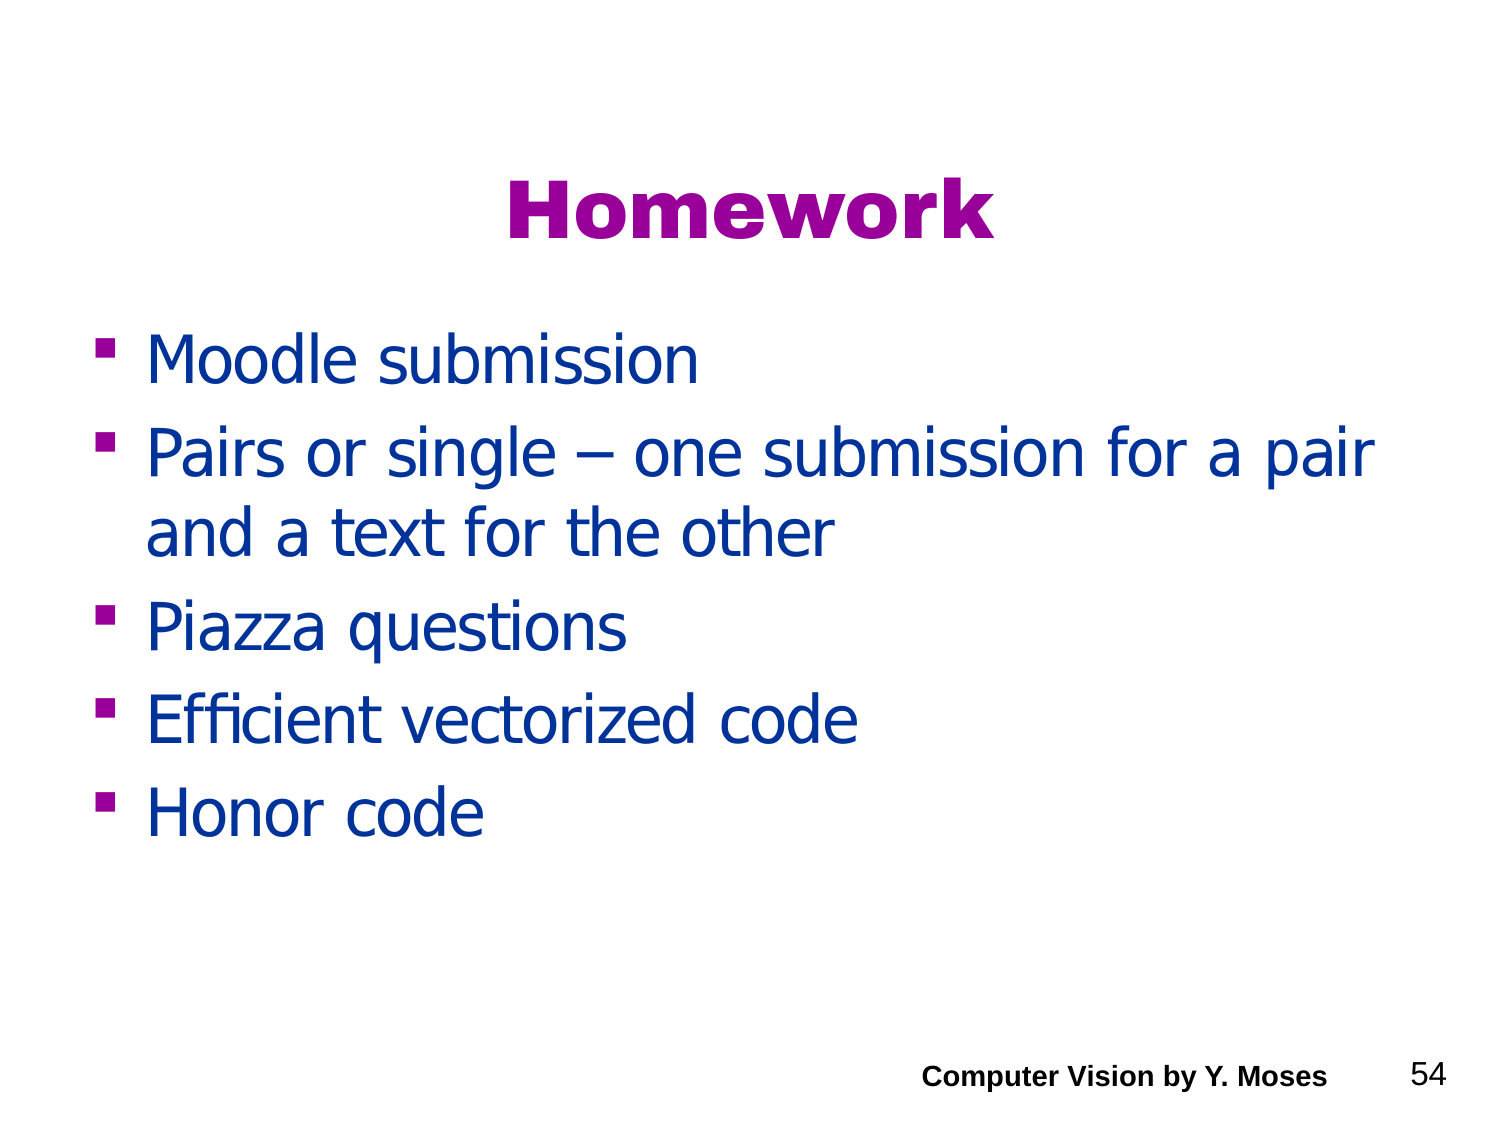

# Homework
Moodle submission
Pairs or single – one submission for a pair and a text for the other
Piazza questions
Efficient vectorized code
Honor code

Computer Vision by Y. Moses
54